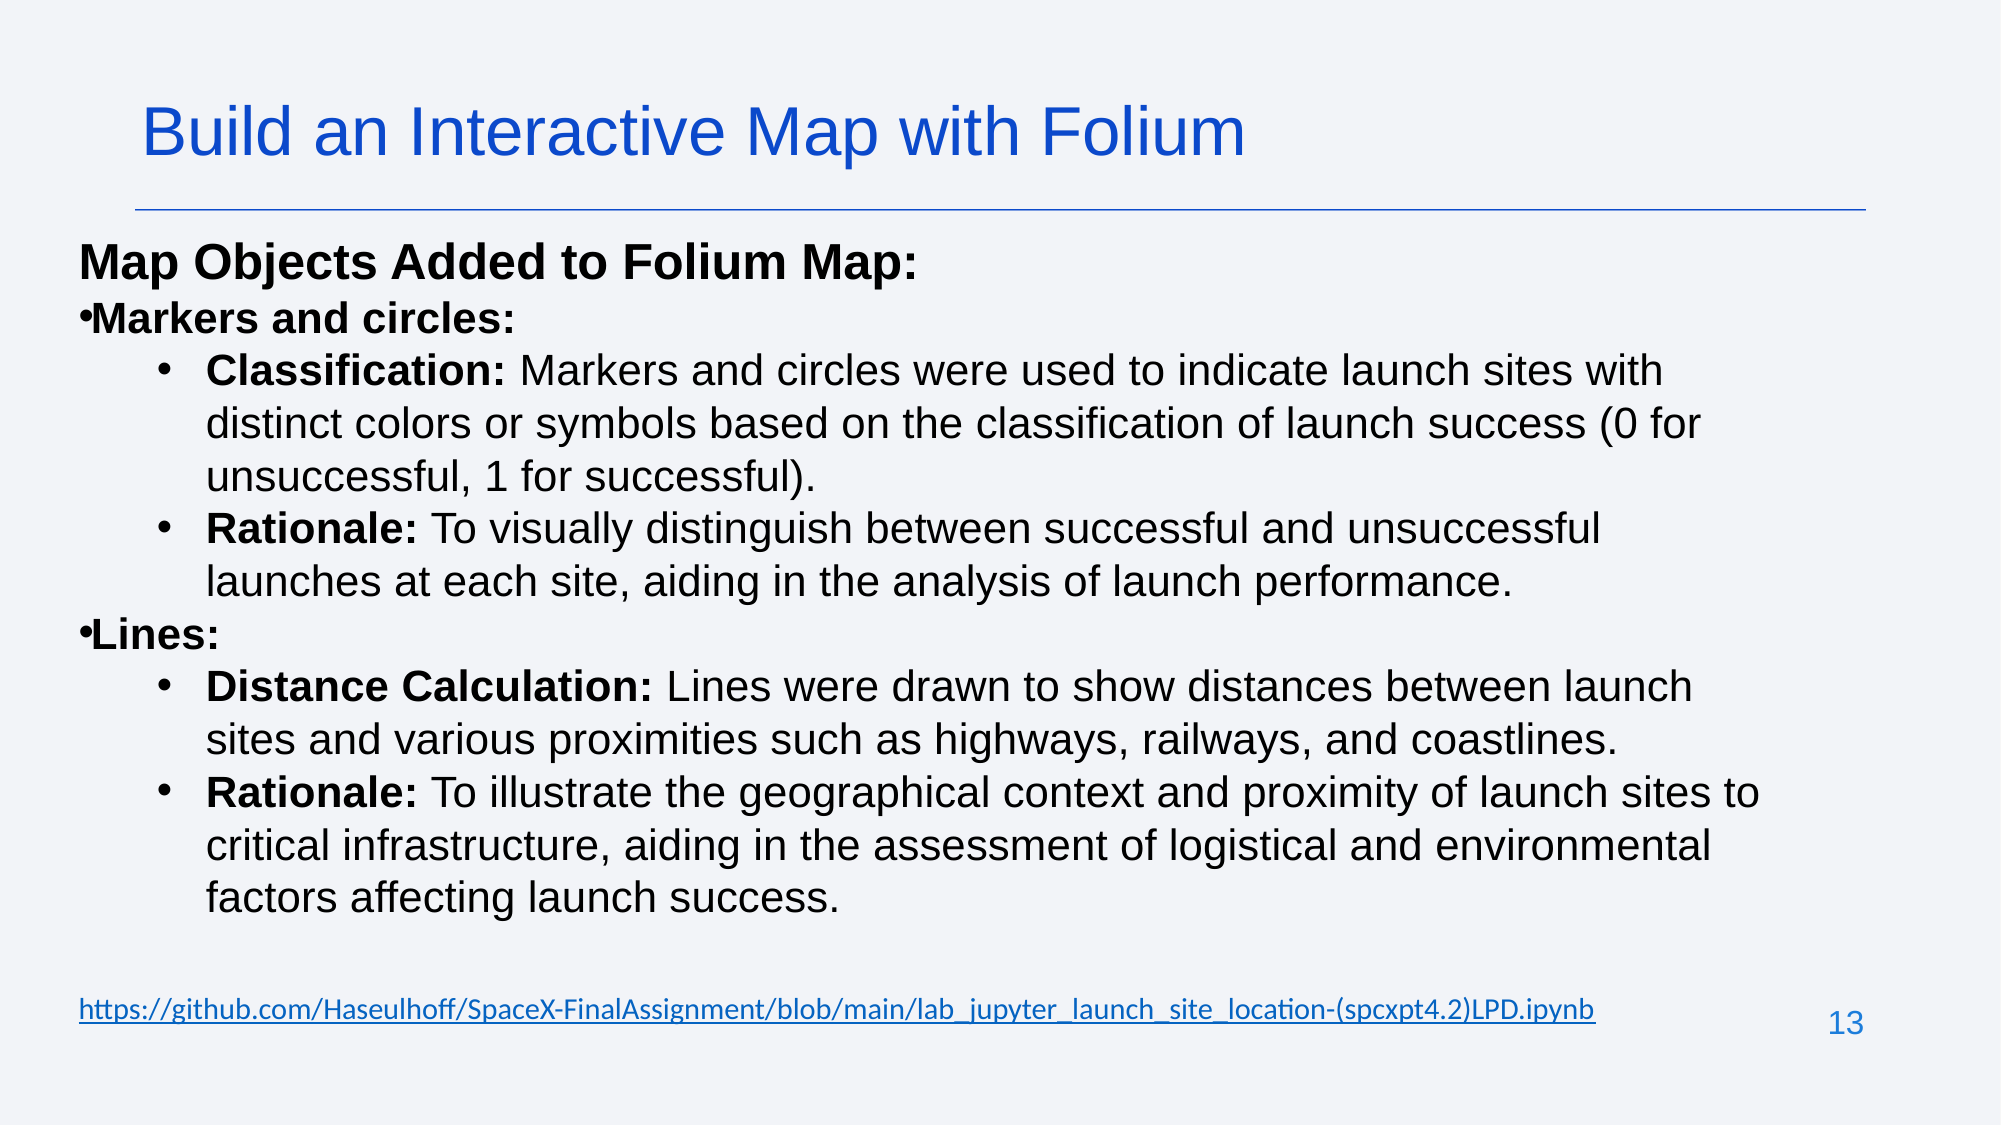

Build an Interactive Map with Folium
Map Objects Added to Folium Map:
Markers and circles:
Classification: Markers and circles were used to indicate launch sites with distinct colors or symbols based on the classification of launch success (0 for unsuccessful, 1 for successful).
Rationale: To visually distinguish between successful and unsuccessful launches at each site, aiding in the analysis of launch performance.
Lines:
Distance Calculation: Lines were drawn to show distances between launch sites and various proximities such as highways, railways, and coastlines.
Rationale: To illustrate the geographical context and proximity of launch sites to critical infrastructure, aiding in the assessment of logistical and environmental factors affecting launch success.

https://github.com/Haseulhoff/SpaceX-FinalAssignment/blob/main/lab_jupyter_launch_site_location-(spcxpt4.2)LPD.ipynb

13